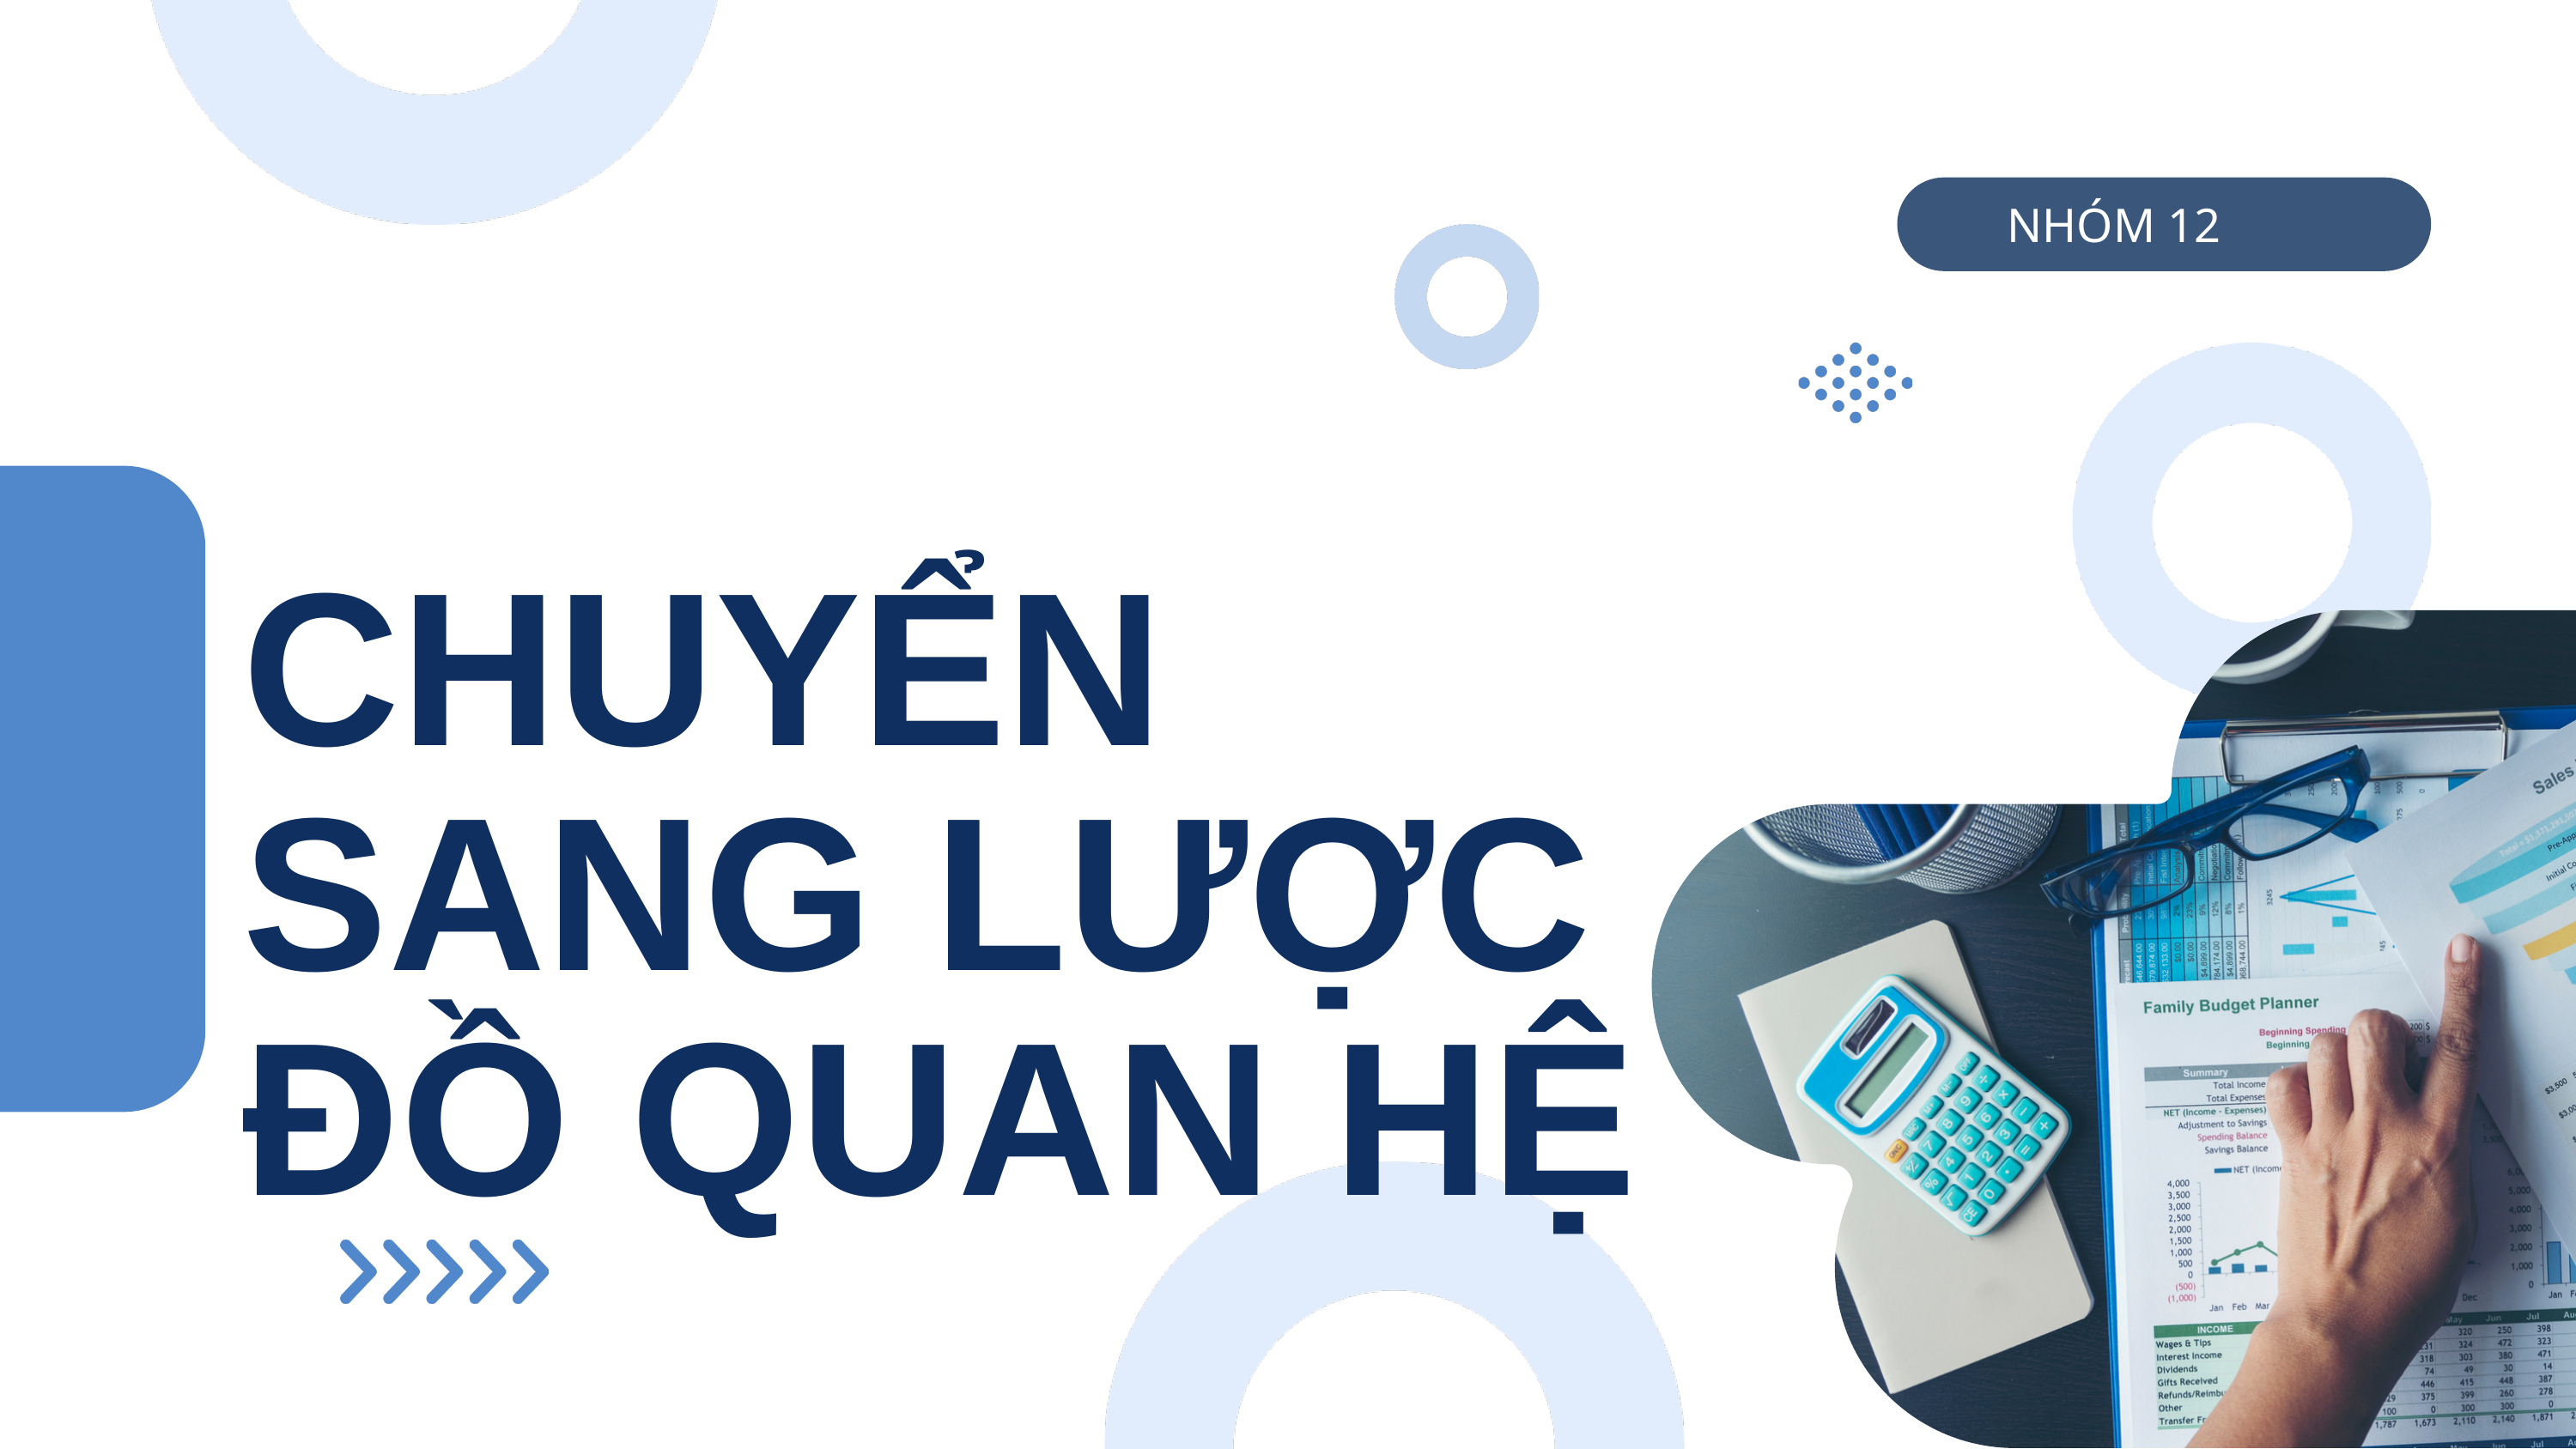

NHÓM 12

CHUYỂN SANG LƯỢC ĐỒ QUAN HỆ